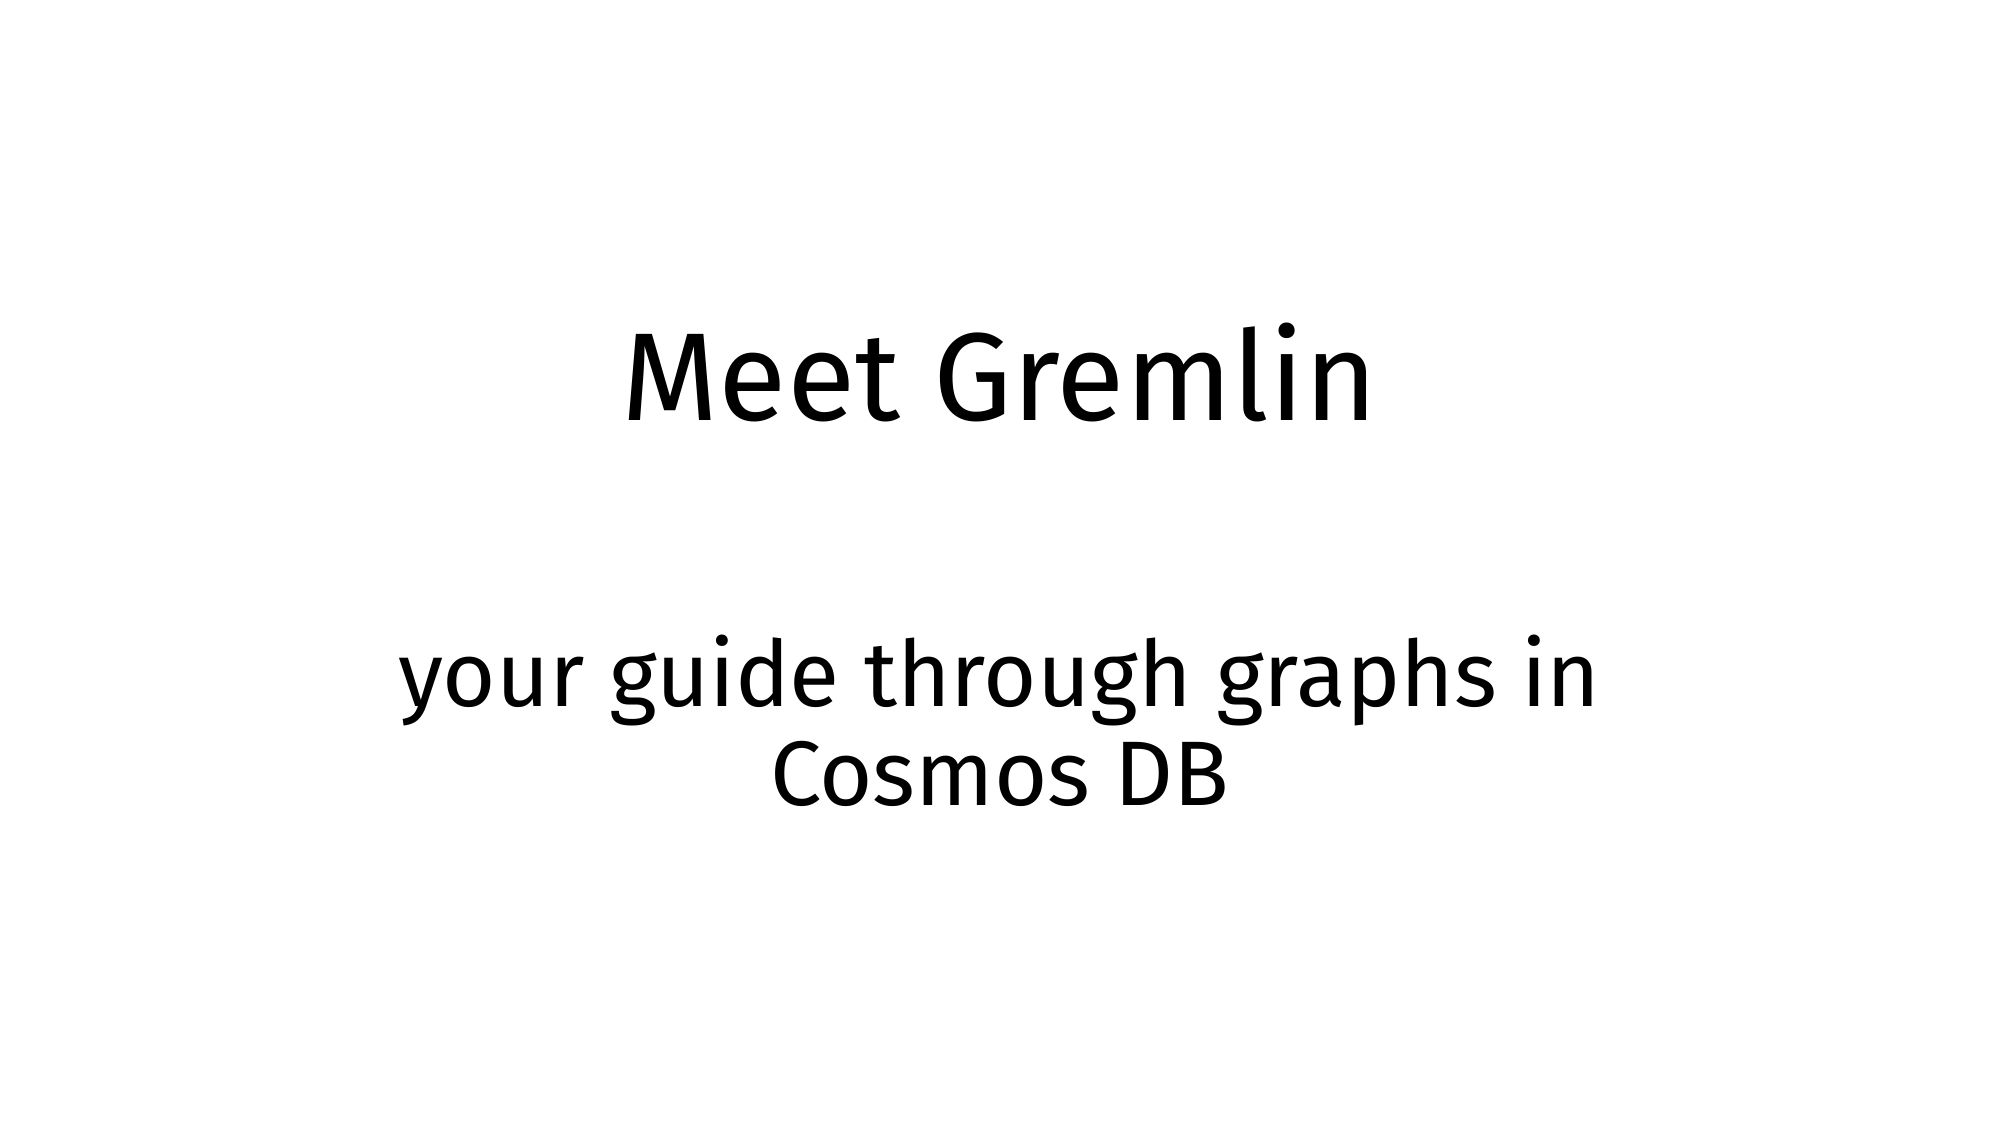

# Meet Gremlin
your guide through graphs in Cosmos DB